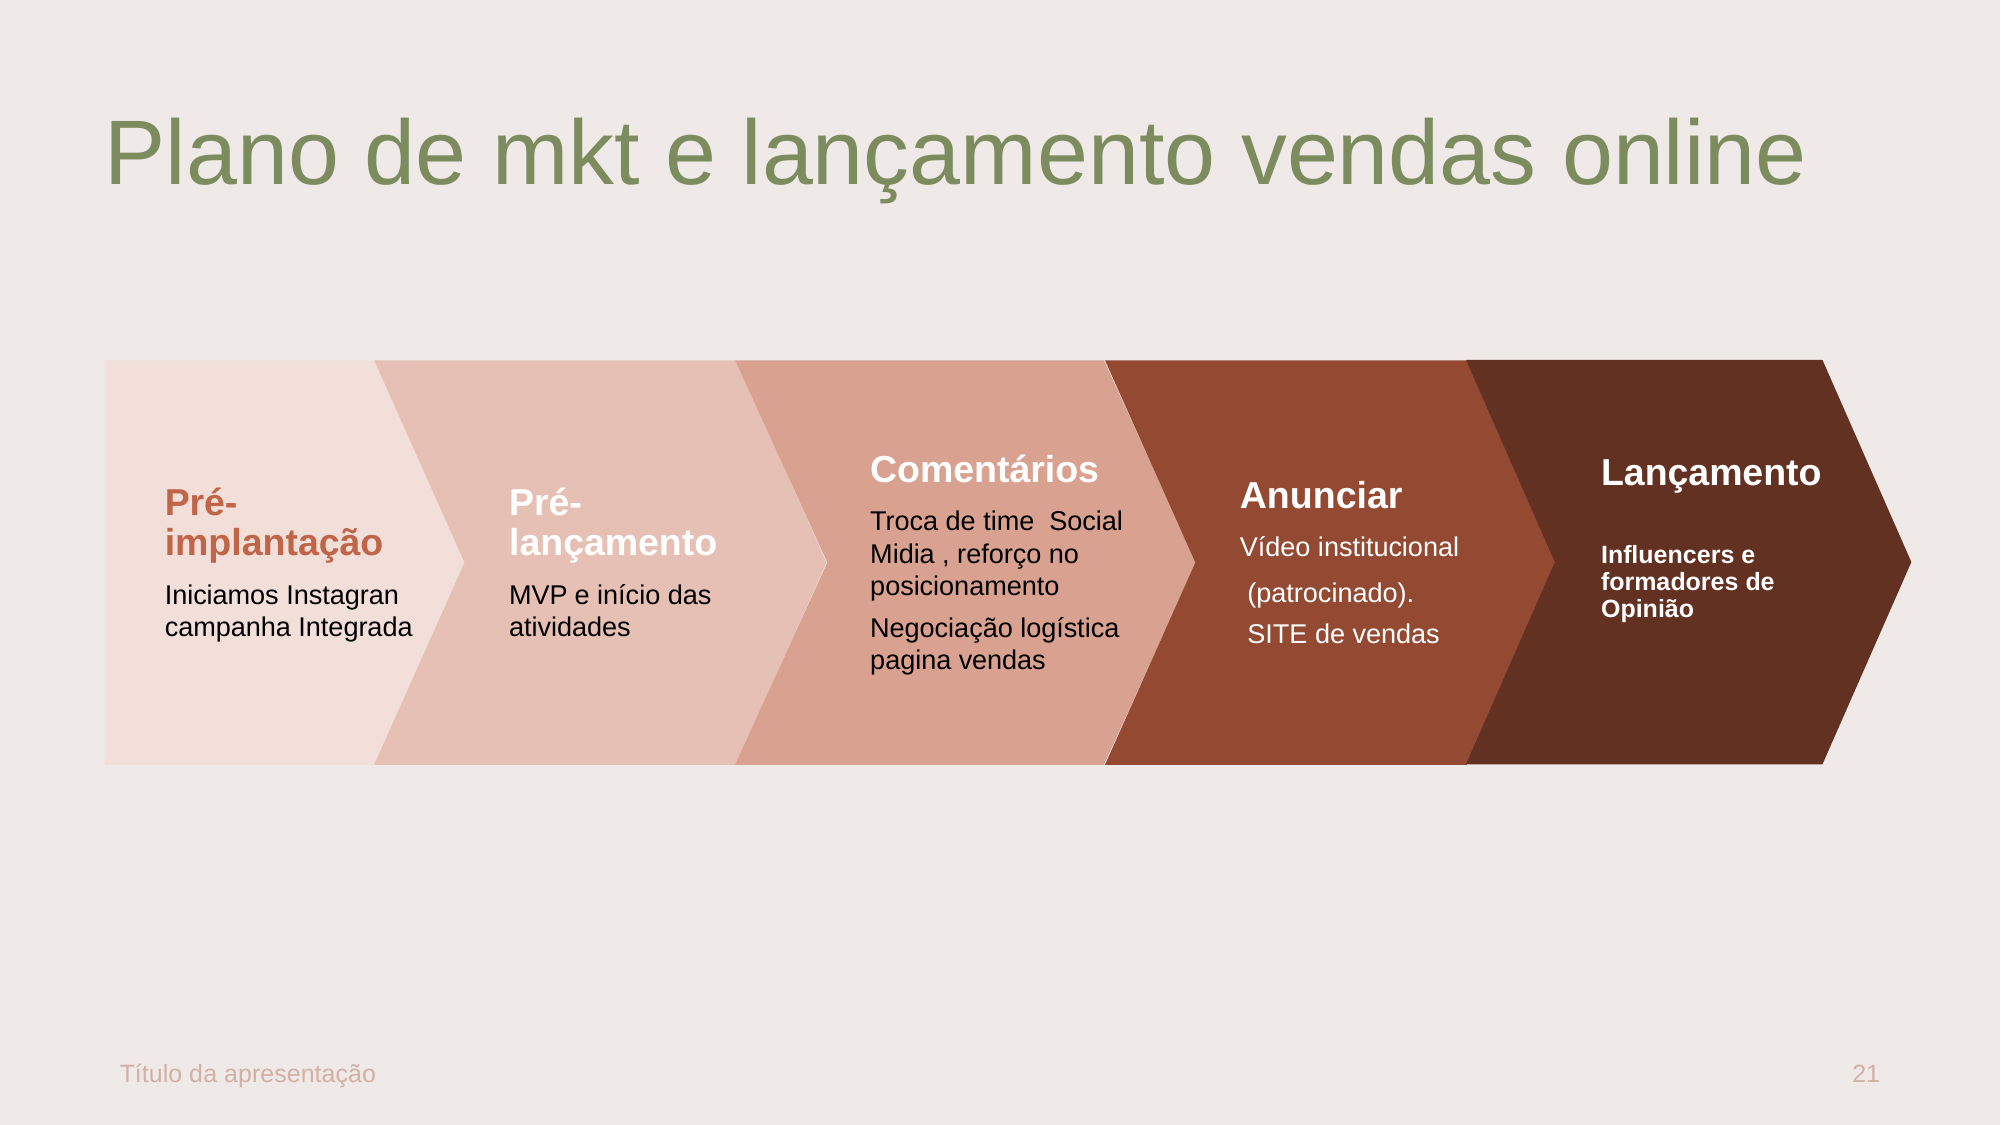

# Plano de mkt e lançamento vendas online
Lançamento

Influencers e formadores de Opinião

Pré-implantação
Iniciamos Instagran campanha Integrada
Pré-lançamento
MVP e início das atividades
Comentários
Troca de time  Social Midia , reforço no posicionamento
Negociação logística pagina vendas
Anunciar
Vídeo institucional
 (patrocinado).
 SITE de vendas
Título da apresentação
21